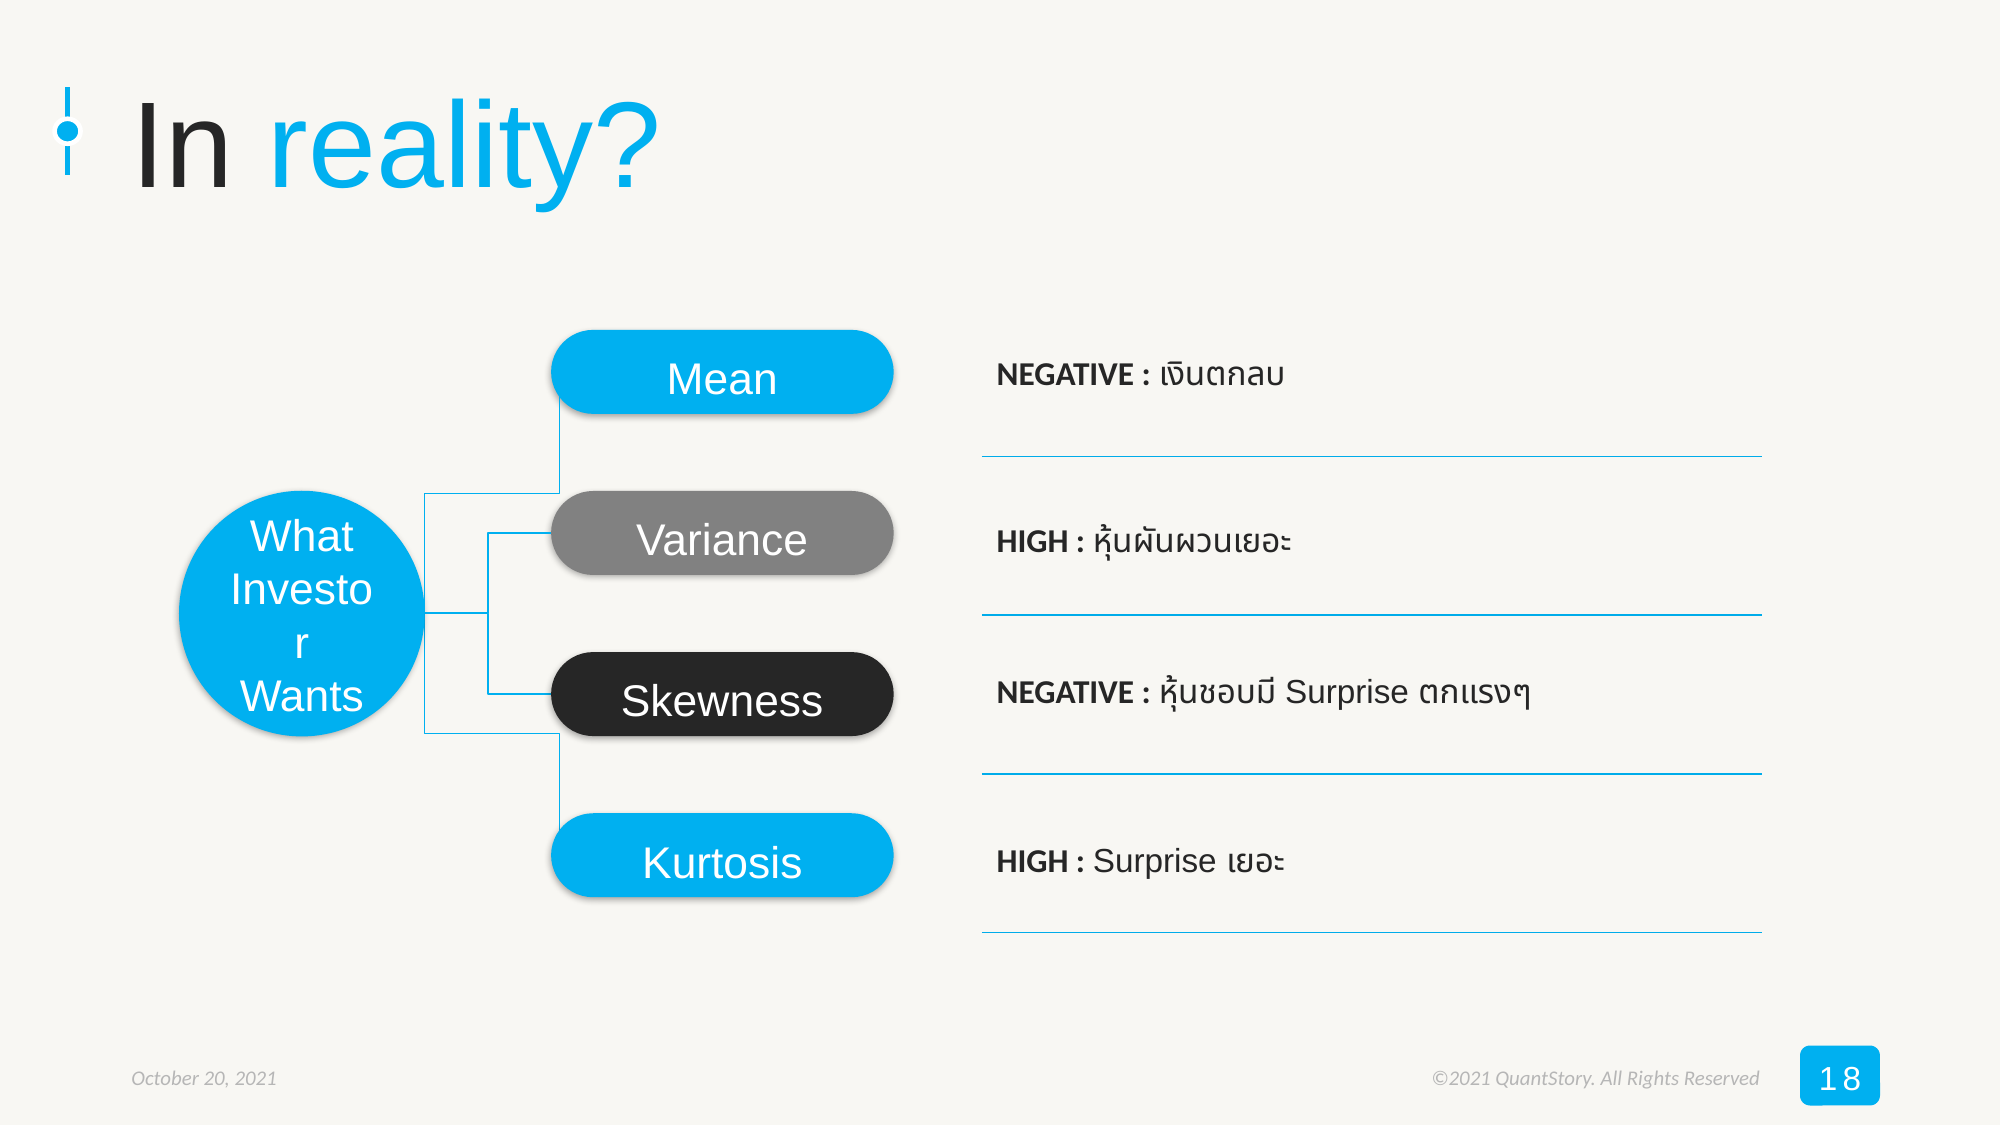

# In reality?
Mean
NEGATIVE : เงินตกลบ
What Investor Wants
Variance
HIGH : หุ้นผันผวนเยอะ
Skewness
NEGATIVE : หุ้นชอบมี Surprise ตกแรงๆ
Kurtosis
HIGH : Surprise เยอะ
18
October 20, 2021
©2021 QuantStory. All Rights Reserved